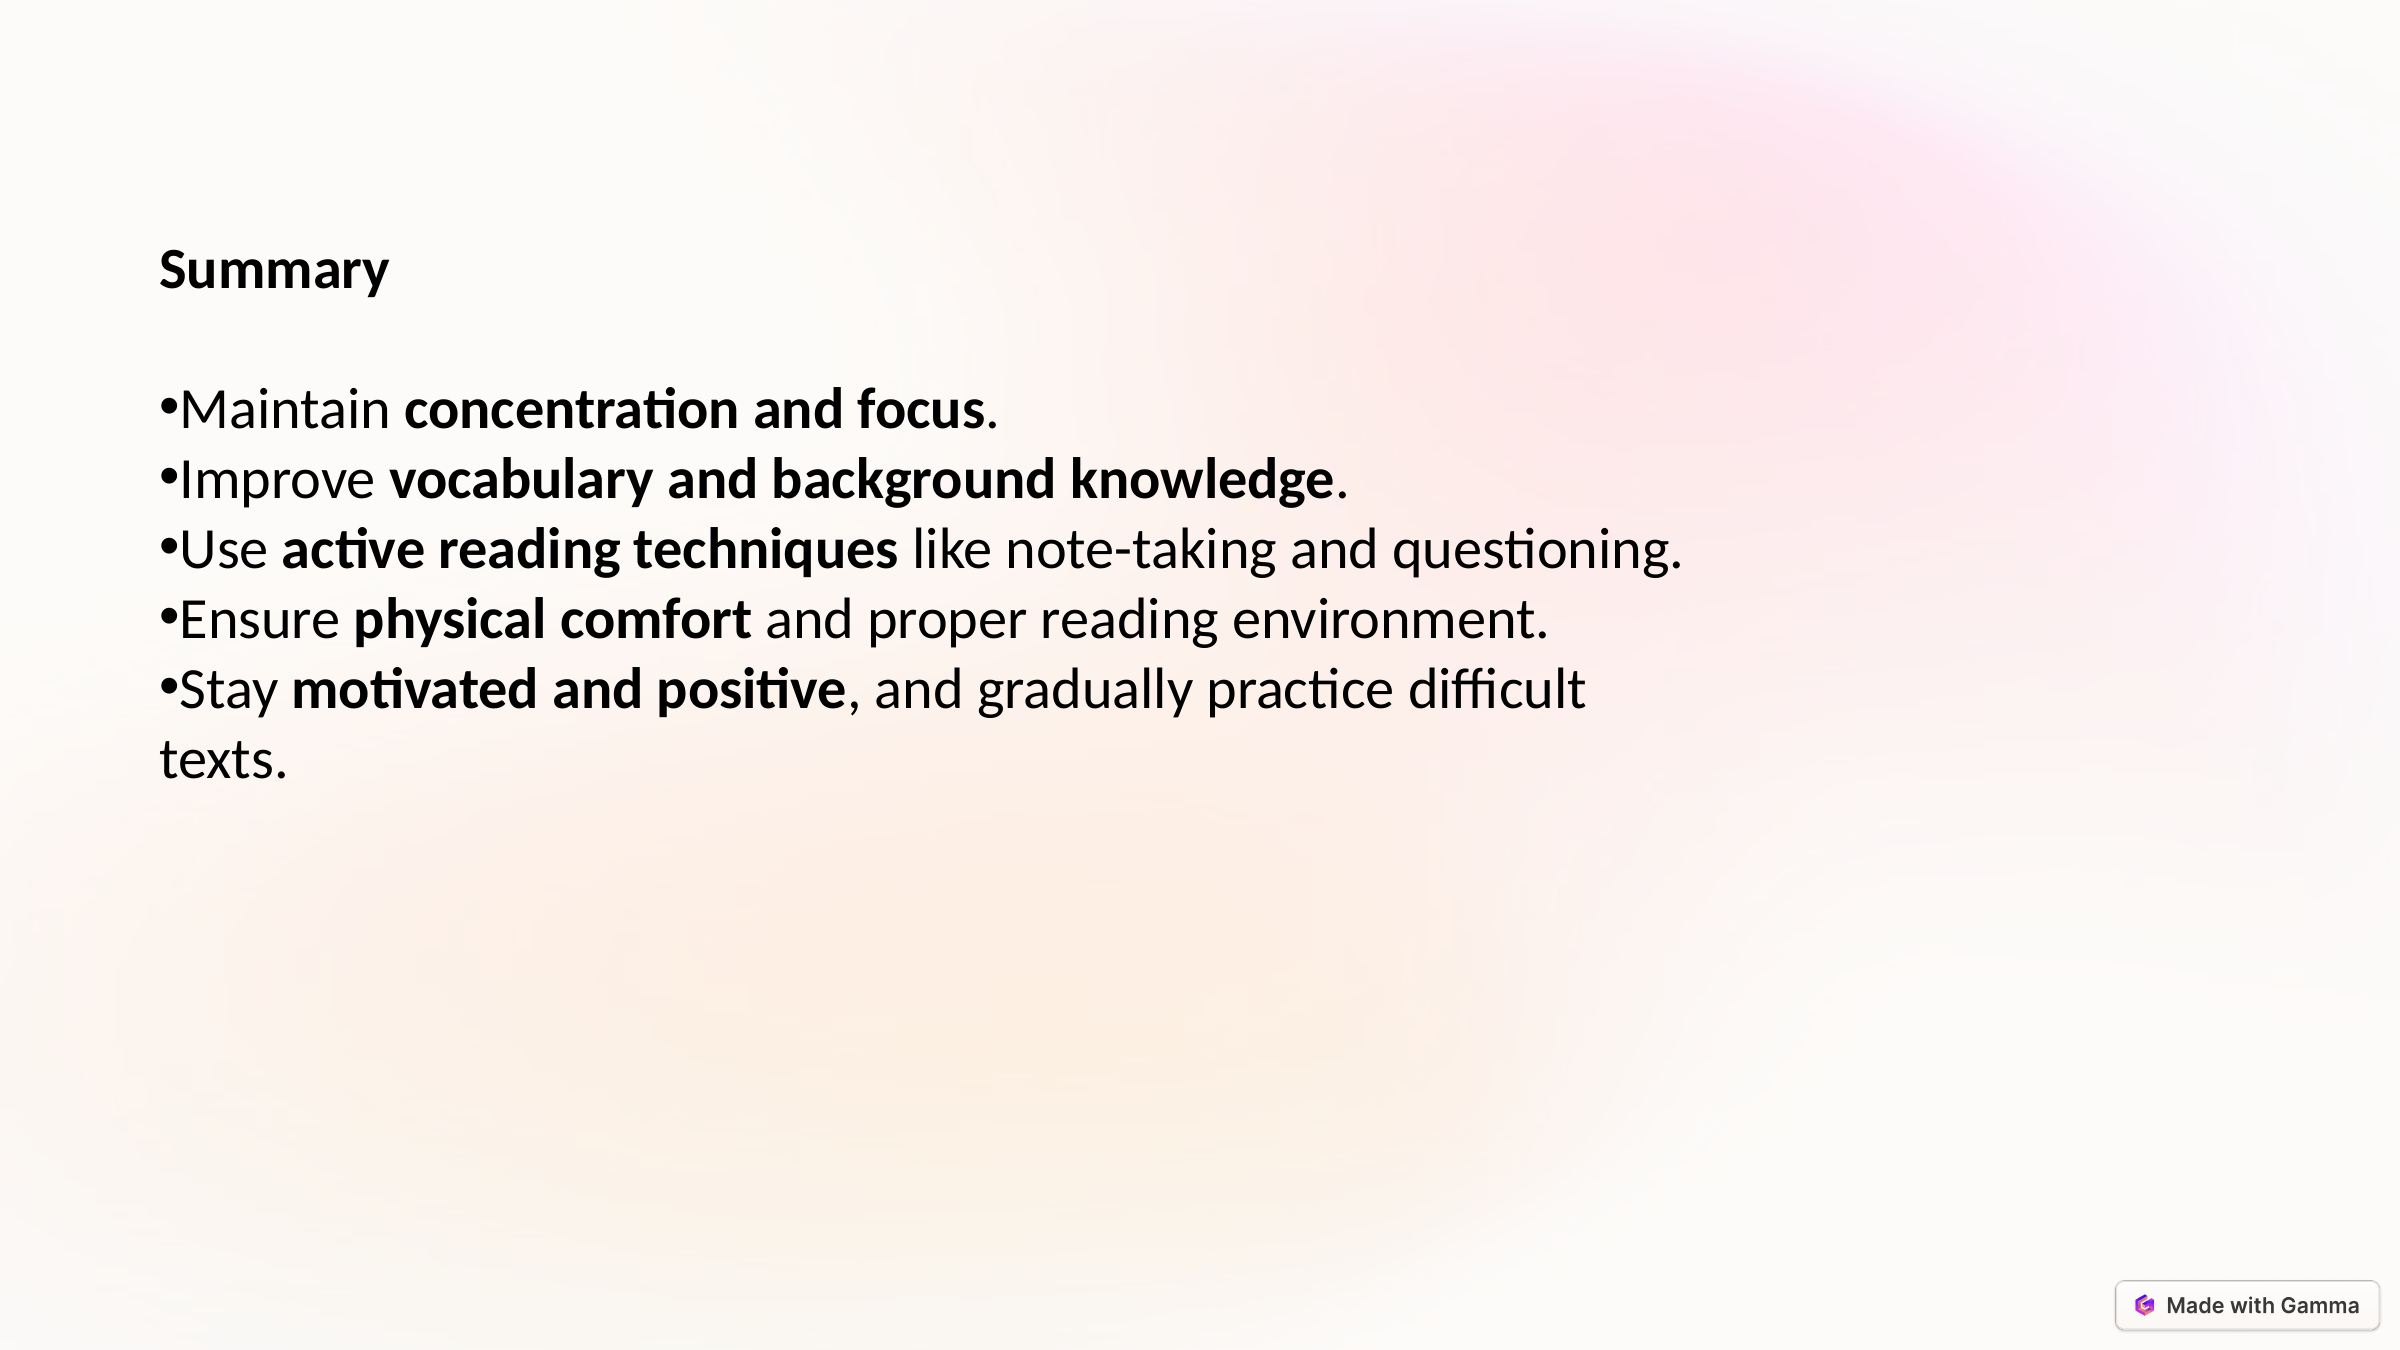

Summary

Maintain concentration and focus.
Improve vocabulary and background knowledge.
Use active reading techniques like note-taking and questioning.
Ensure physical comfort and proper reading environment.
Stay motivated and positive, and gradually practice difficult texts.